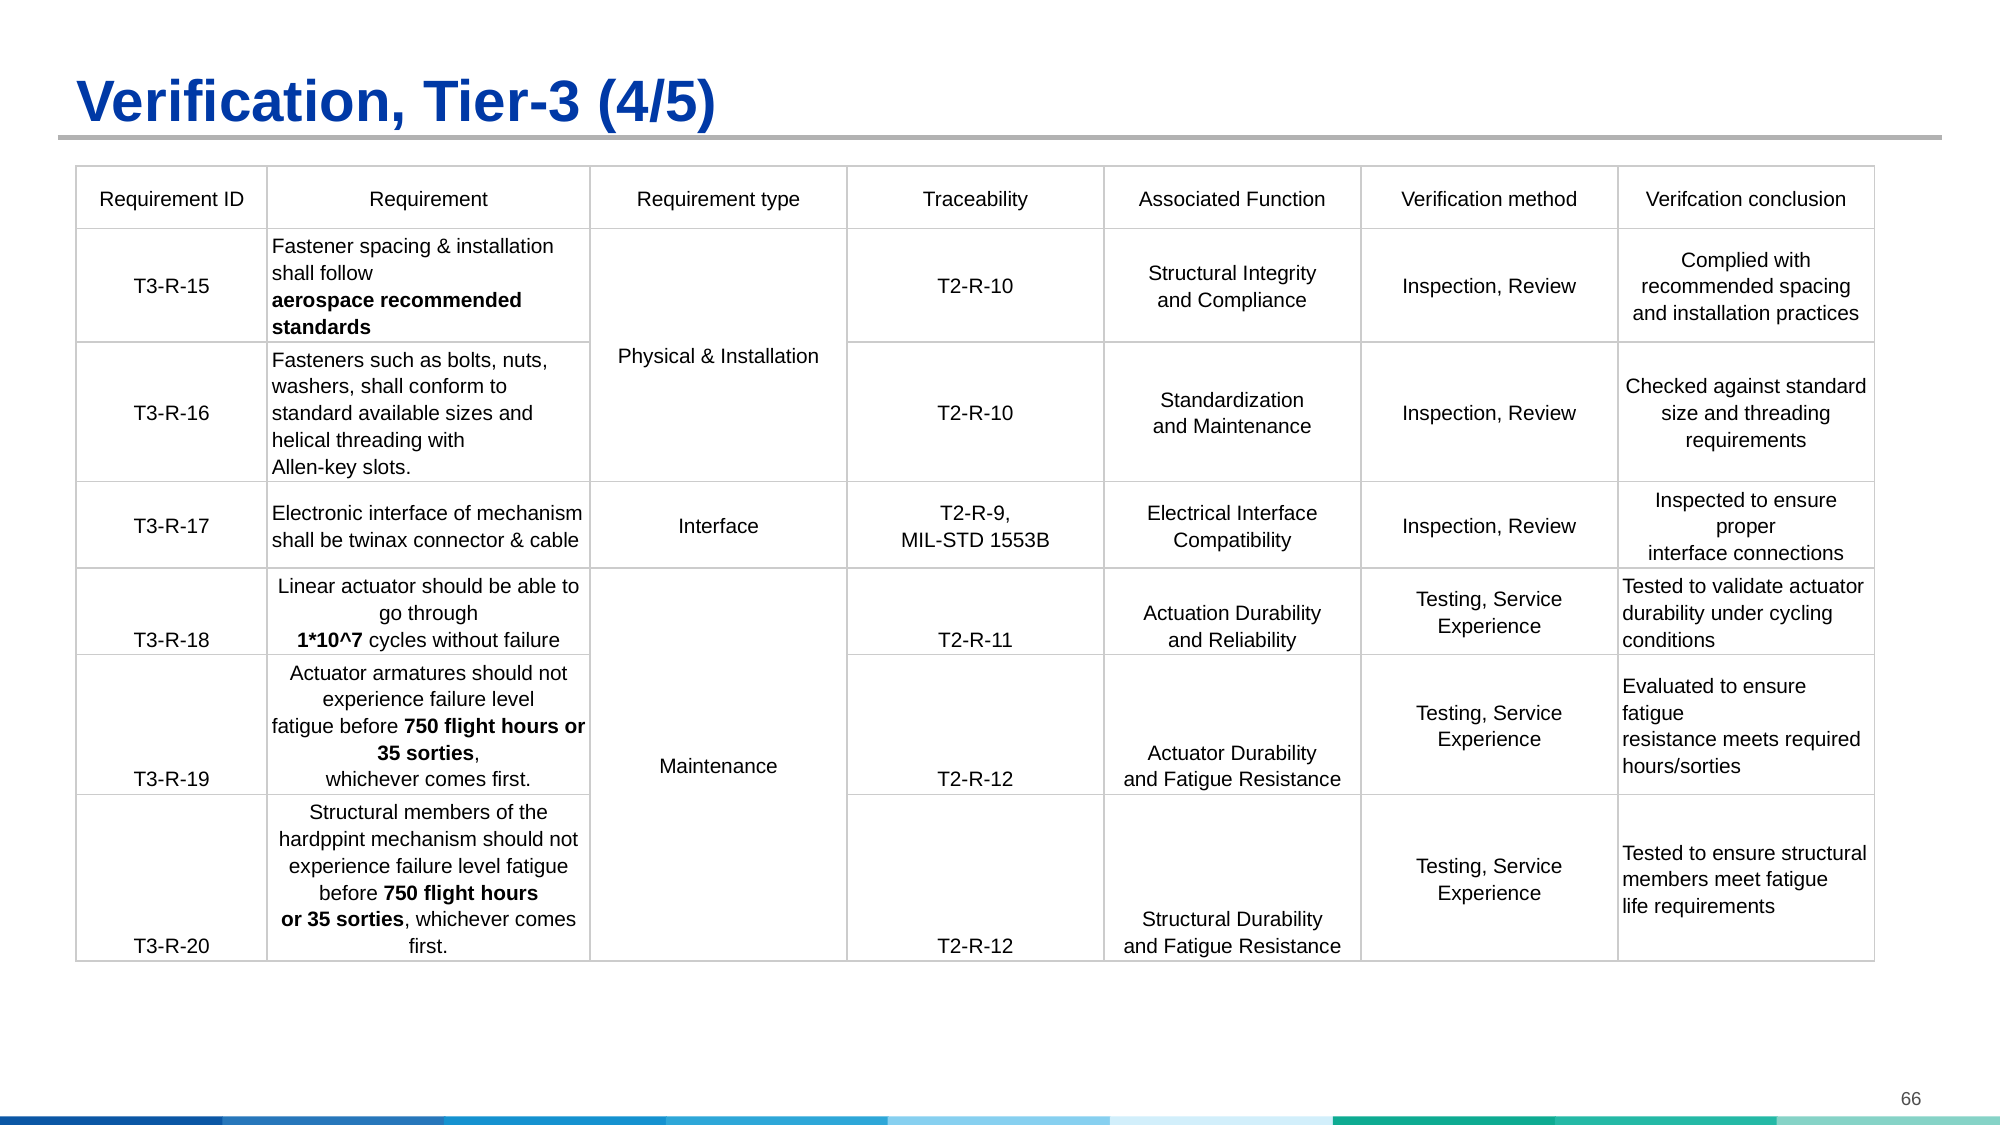

# Verification, Tier-3 (4/5)
| Requirement ID | Requirement | Requirement type | Traceability | Associated Function | Verification method | Verifcation conclusion |
| --- | --- | --- | --- | --- | --- | --- |
| T3-R-15 | Fastener spacing & installation shall follow aerospace recommended standards | Physical & Installation | T2-R-10 | Structural Integrity and Compliance | Inspection, Review | Complied with recommended spacing and installation practices |
| T3-R-16 | Fasteners such as bolts, nuts, washers, shall conform to standard available sizes and helical threading with Allen-key slots. |  | T2-R-10 | Standardization and Maintenance | Inspection, Review | Checked against standard size and threading requirements |
| T3-R-17 | Electronic interface of mechanism shall be twinax connector & cable | Interface | T2-R-9, MIL-STD 1553B | Electrical Interface Compatibility | Inspection, Review | Inspected to ensure proper interface connections |
| T3-R-18 | Linear actuator should be able to go through 1\*10^7 cycles without failure | Maintenance | T2-R-11 | Actuation Durability and Reliability | Testing, Service Experience | Tested to validate actuator durability under cycling conditions |
| T3-R-19 | Actuator armatures should not experience failure level fatigue before 750 flight hours or 35 sorties, whichever comes first. |  | T2-R-12 | Actuator Durability and Fatigue Resistance | Testing, Service Experience | Evaluated to ensure fatigue resistance meets required hours/sorties |
| T3-R-20 | Structural members of the hardppint mechanism should not experience failure level fatigue before 750 flight hours or 35 sorties, whichever comes first. |  | T2-R-12 | Structural Durability and Fatigue Resistance | Testing, Service Experience | Tested to ensure structural members meet fatigue life requirements |
66